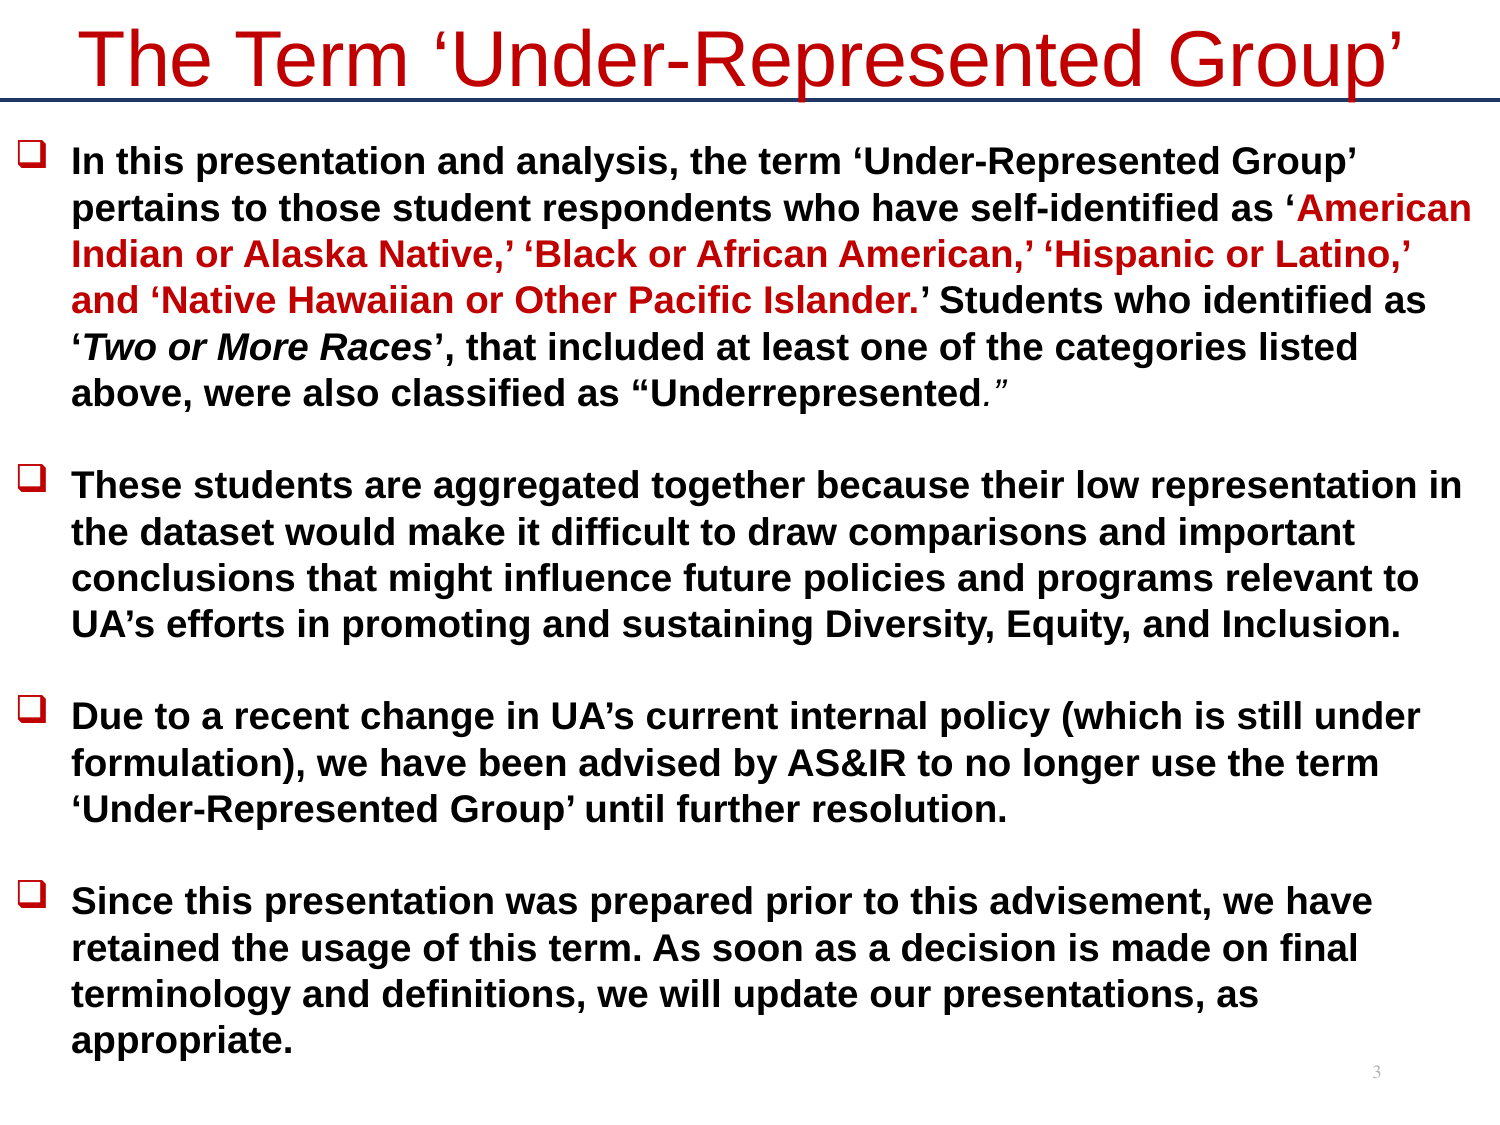

The Term ‘Under-Represented Group’
In this presentation and analysis, the term ‘Under-Represented Group’ pertains to those student respondents who have self-identified as ‘American Indian or Alaska Native,’ ‘Black or African American,’ ‘Hispanic or Latino,’ and ‘Native Hawaiian or Other Pacific Islander.’ Students who identified as ‘Two or More Races’, that included at least one of the categories listed above, were also classified as “Underrepresented.”

These students are aggregated together because their low representation in the dataset would make it difficult to draw comparisons and important conclusions that might influence future policies and programs relevant to UA’s efforts in promoting and sustaining Diversity, Equity, and Inclusion.

Due to a recent change in UA’s current internal policy (which is still under formulation), we have been advised by AS&IR to no longer use the term ‘Under-Represented Group’ until further resolution.
Since this presentation was prepared prior to this advisement, we have retained the usage of this term. As soon as a decision is made on final terminology and definitions, we will update our presentations, as appropriate.
3